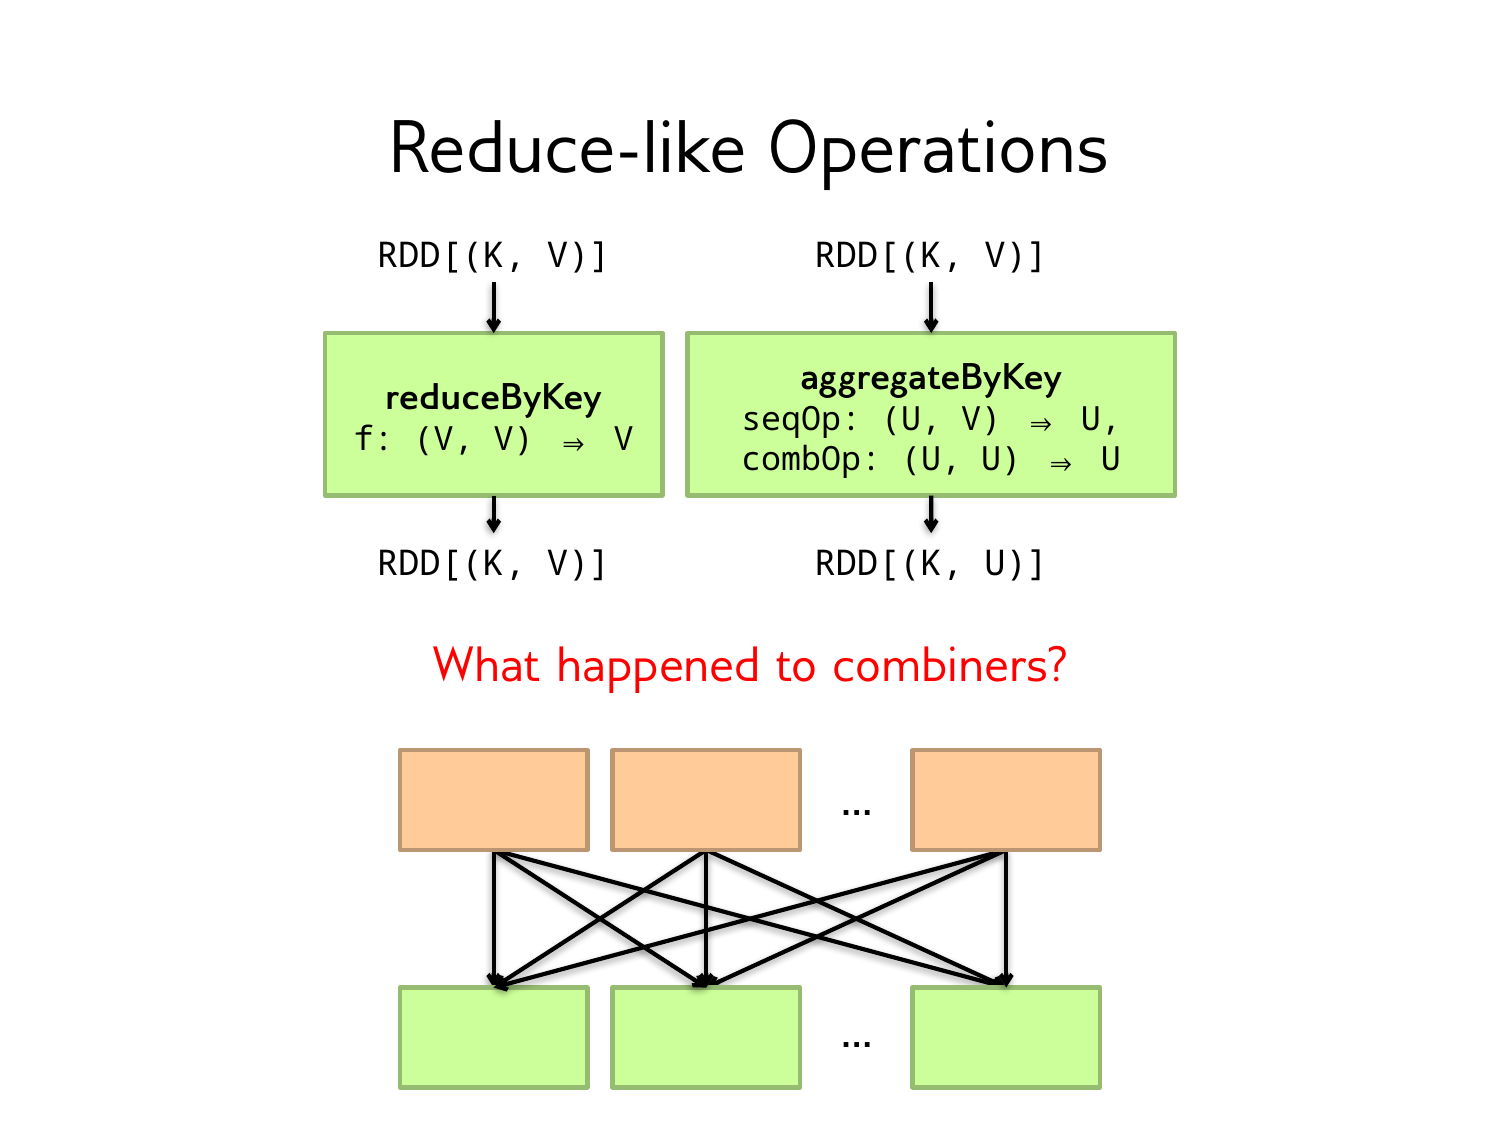

Reduce-like Operations

RDD[(K, V)]
reduceByKey
f: (V, V) ⇒ V
RDD[(K, V)]
RDD[(K, V)]
aggregateByKey
seqOp: (U, V) ⇒ U, combOp: (U, U) ⇒ U
RDD[(K, U)]
What happened to combiners?

…

…